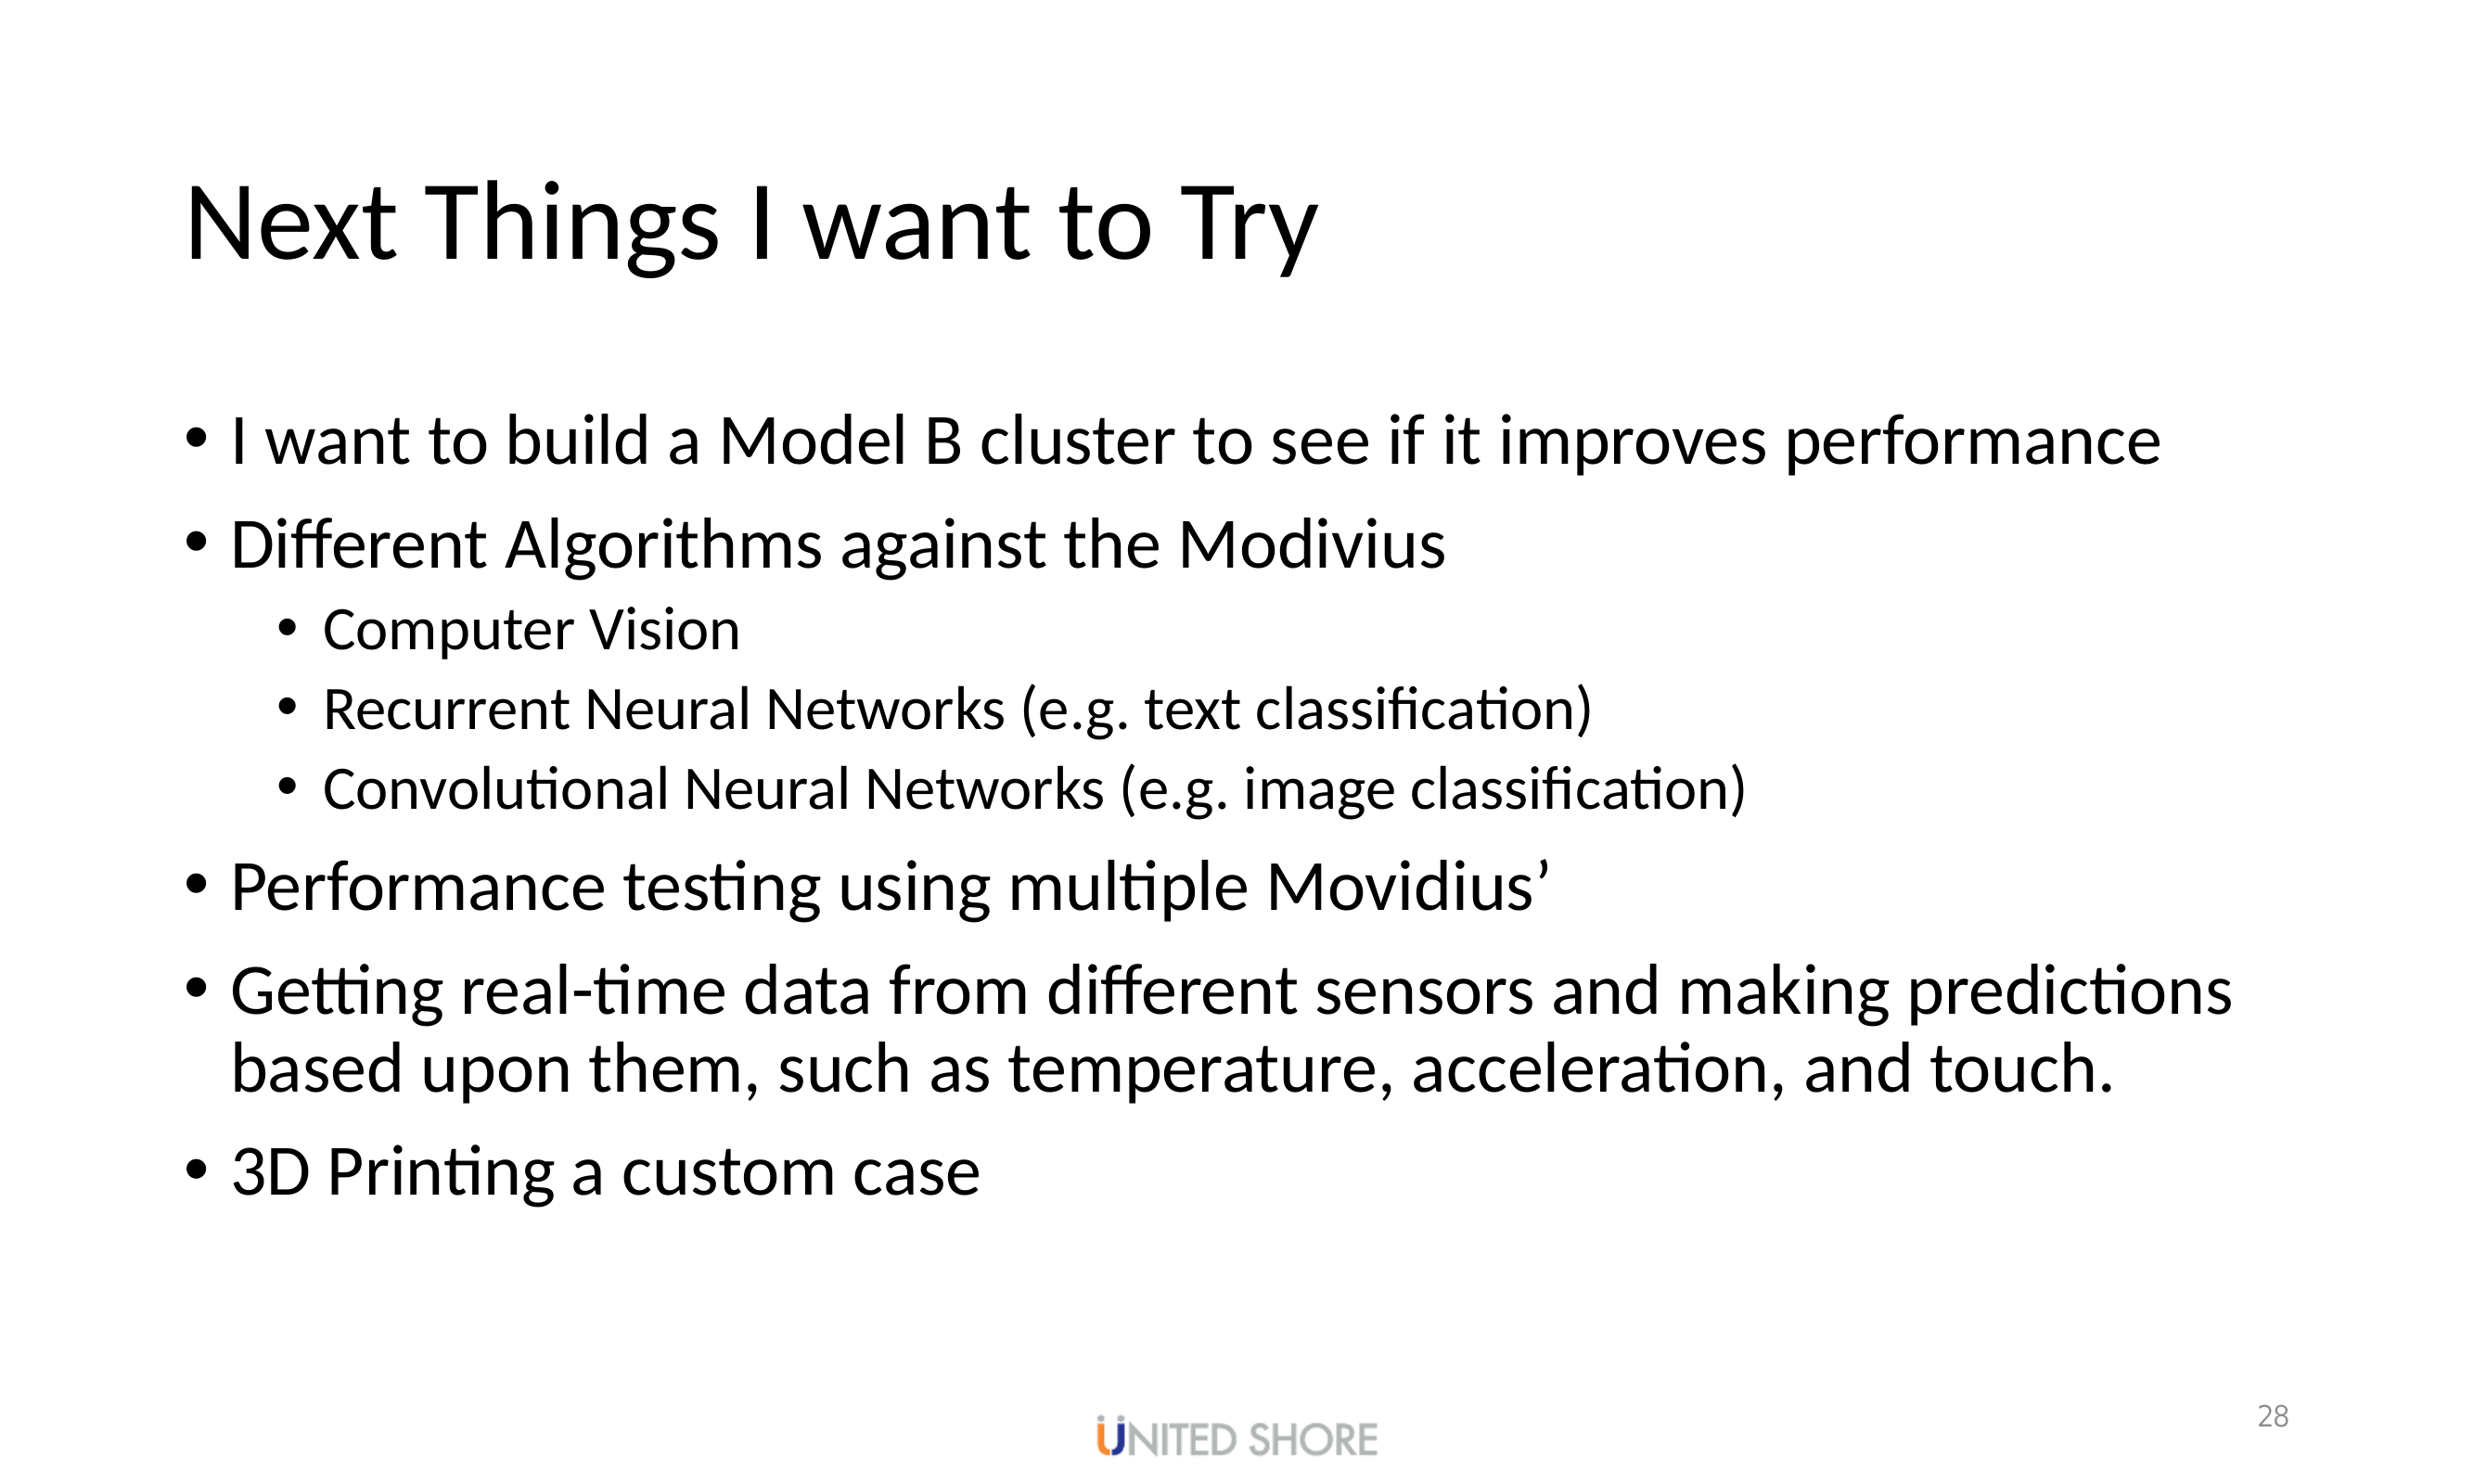

# Next Things I want to Try
I want to build a Model B cluster to see if it improves performance
Different Algorithms against the Modivius
Computer Vision
Recurrent Neural Networks (e.g. text classification)
Convolutional Neural Networks (e.g. image classification)
Performance testing using multiple Movidius’
Getting real-time data from different sensors and making predictions based upon them, such as temperature, acceleration, and touch.
3D Printing a custom case
28